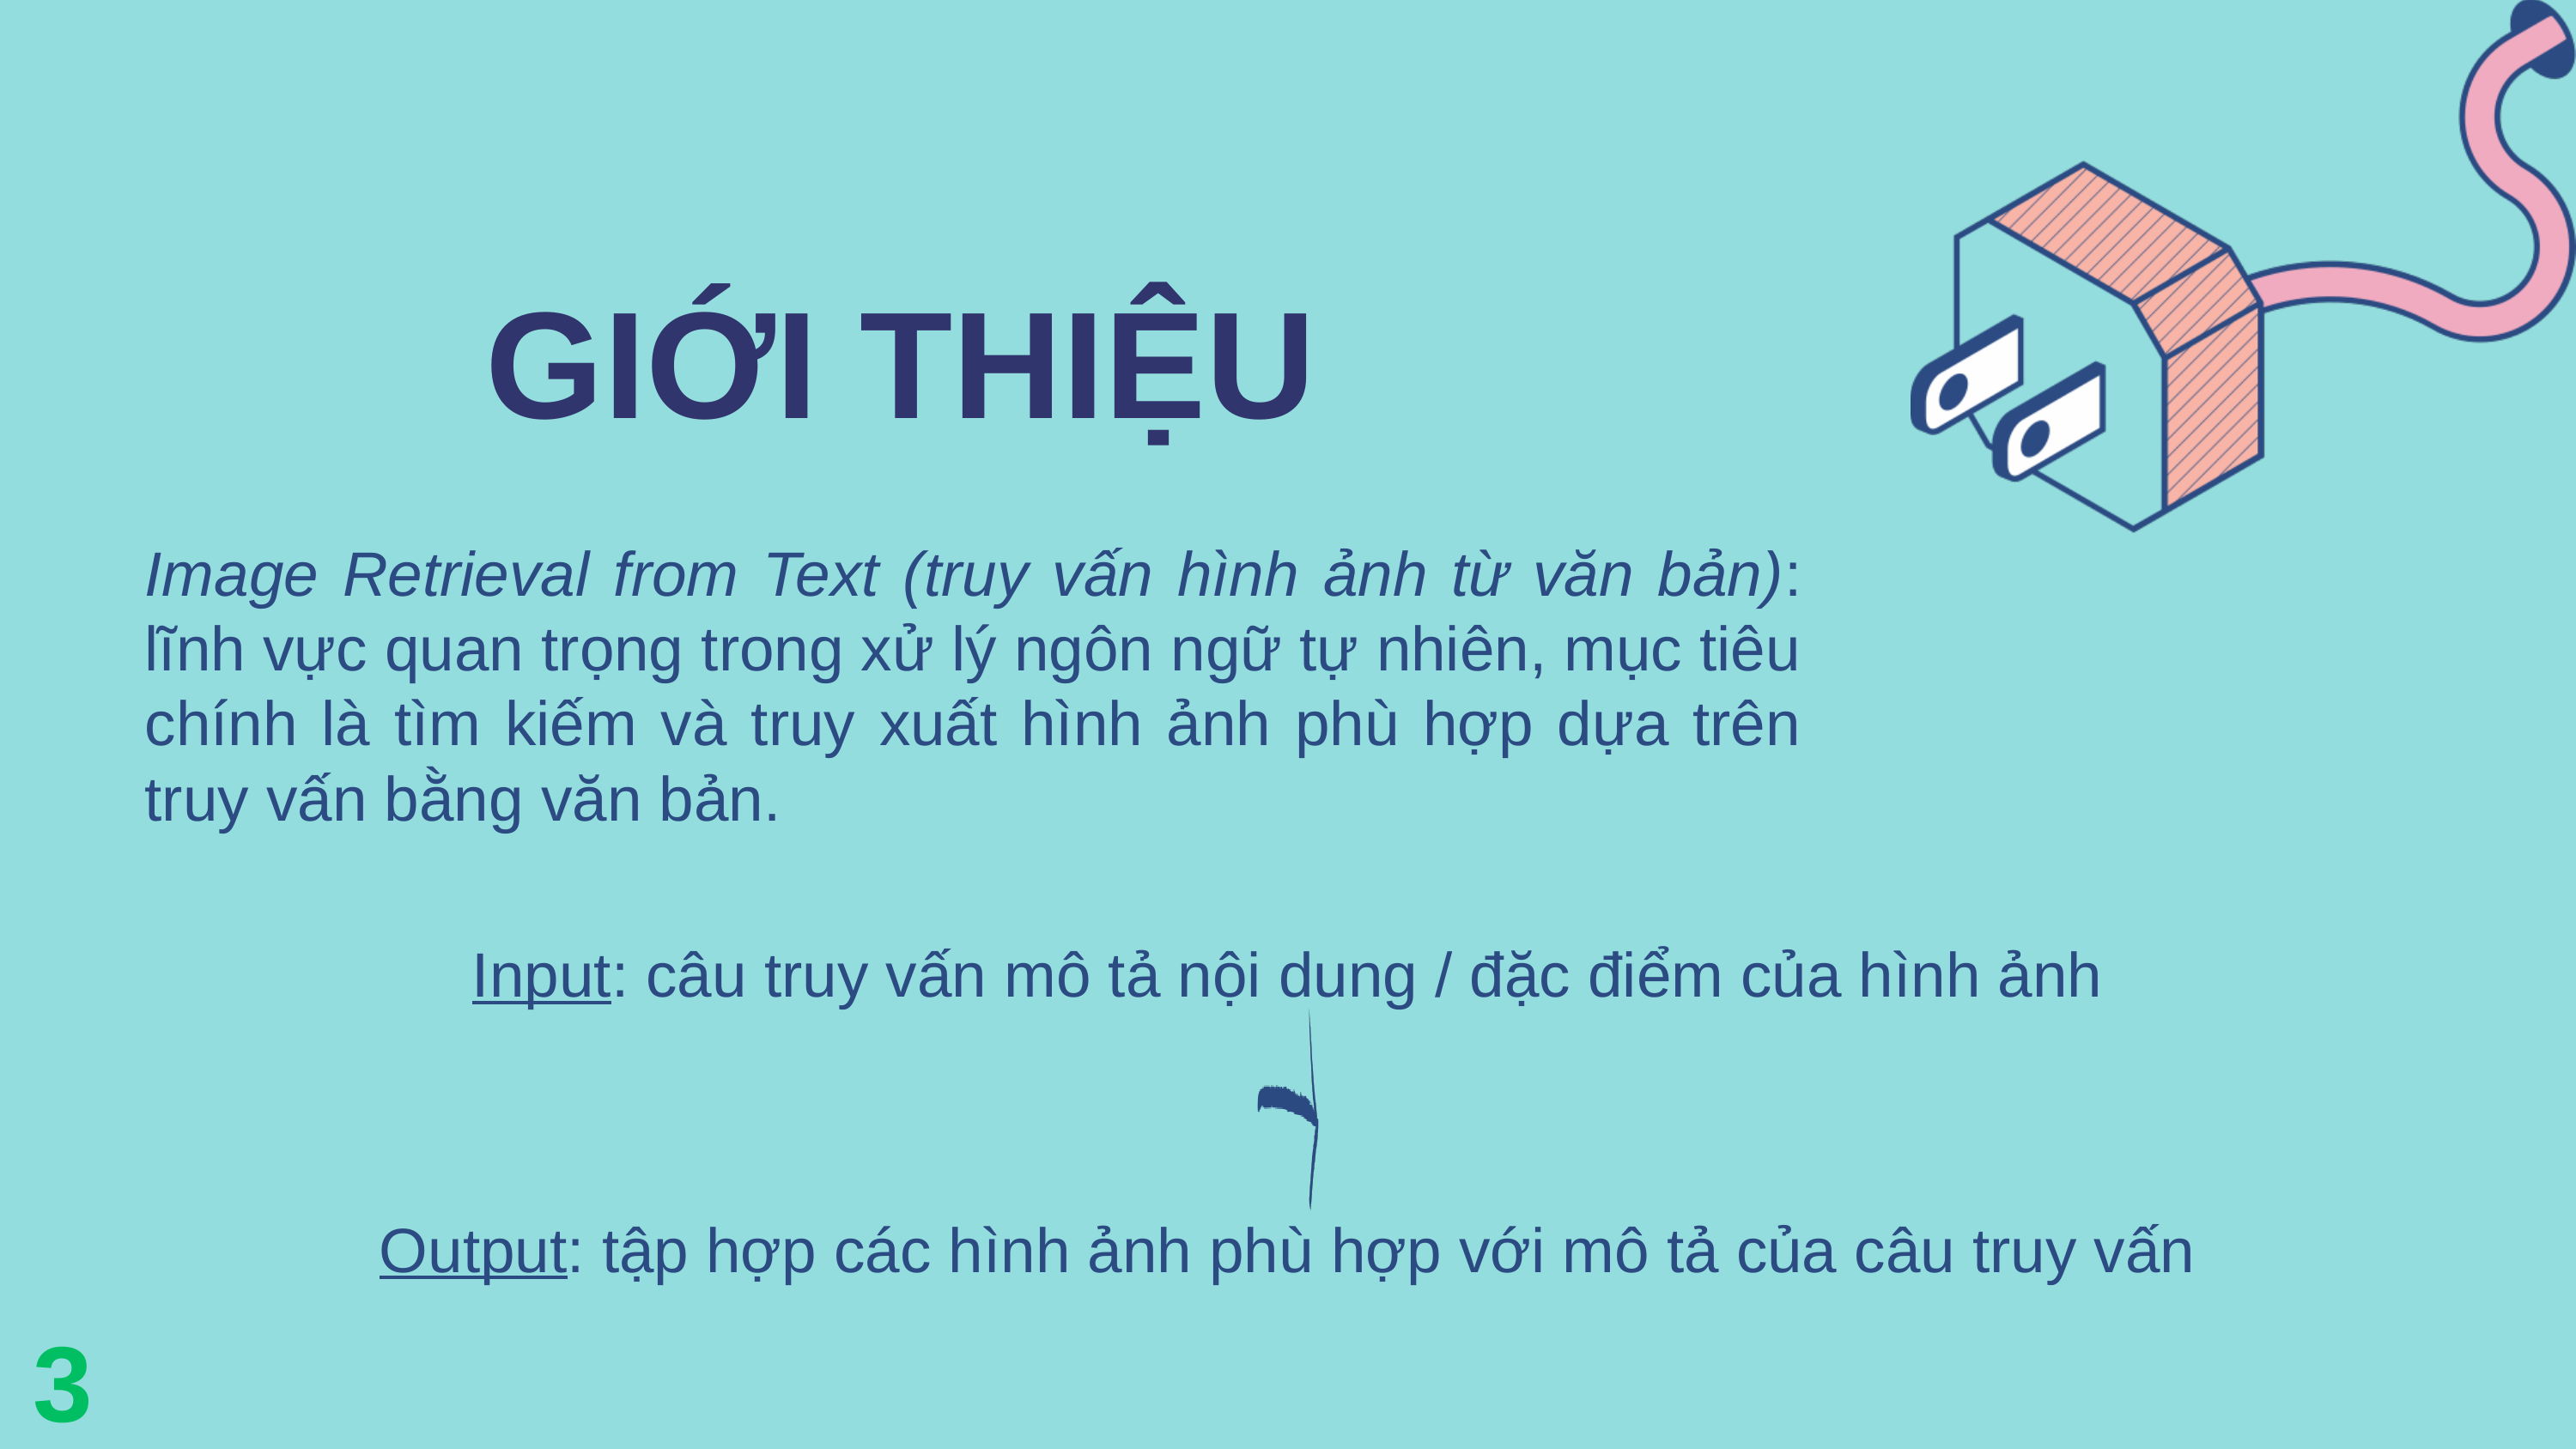

GIỚI THIỆU
Image Retrieval from Text (truy vấn hình ảnh từ văn bản): lĩnh vực quan trọng trong xử lý ngôn ngữ tự nhiên, mục tiêu chính là tìm kiếm và truy xuất hình ảnh phù hợp dựa trên truy vấn bằng văn bản.
Input: câu truy vấn mô tả nội dung / đặc điểm của hình ảnh

Output: tập hợp các hình ảnh phù hợp với mô tả của câu truy vấn
3